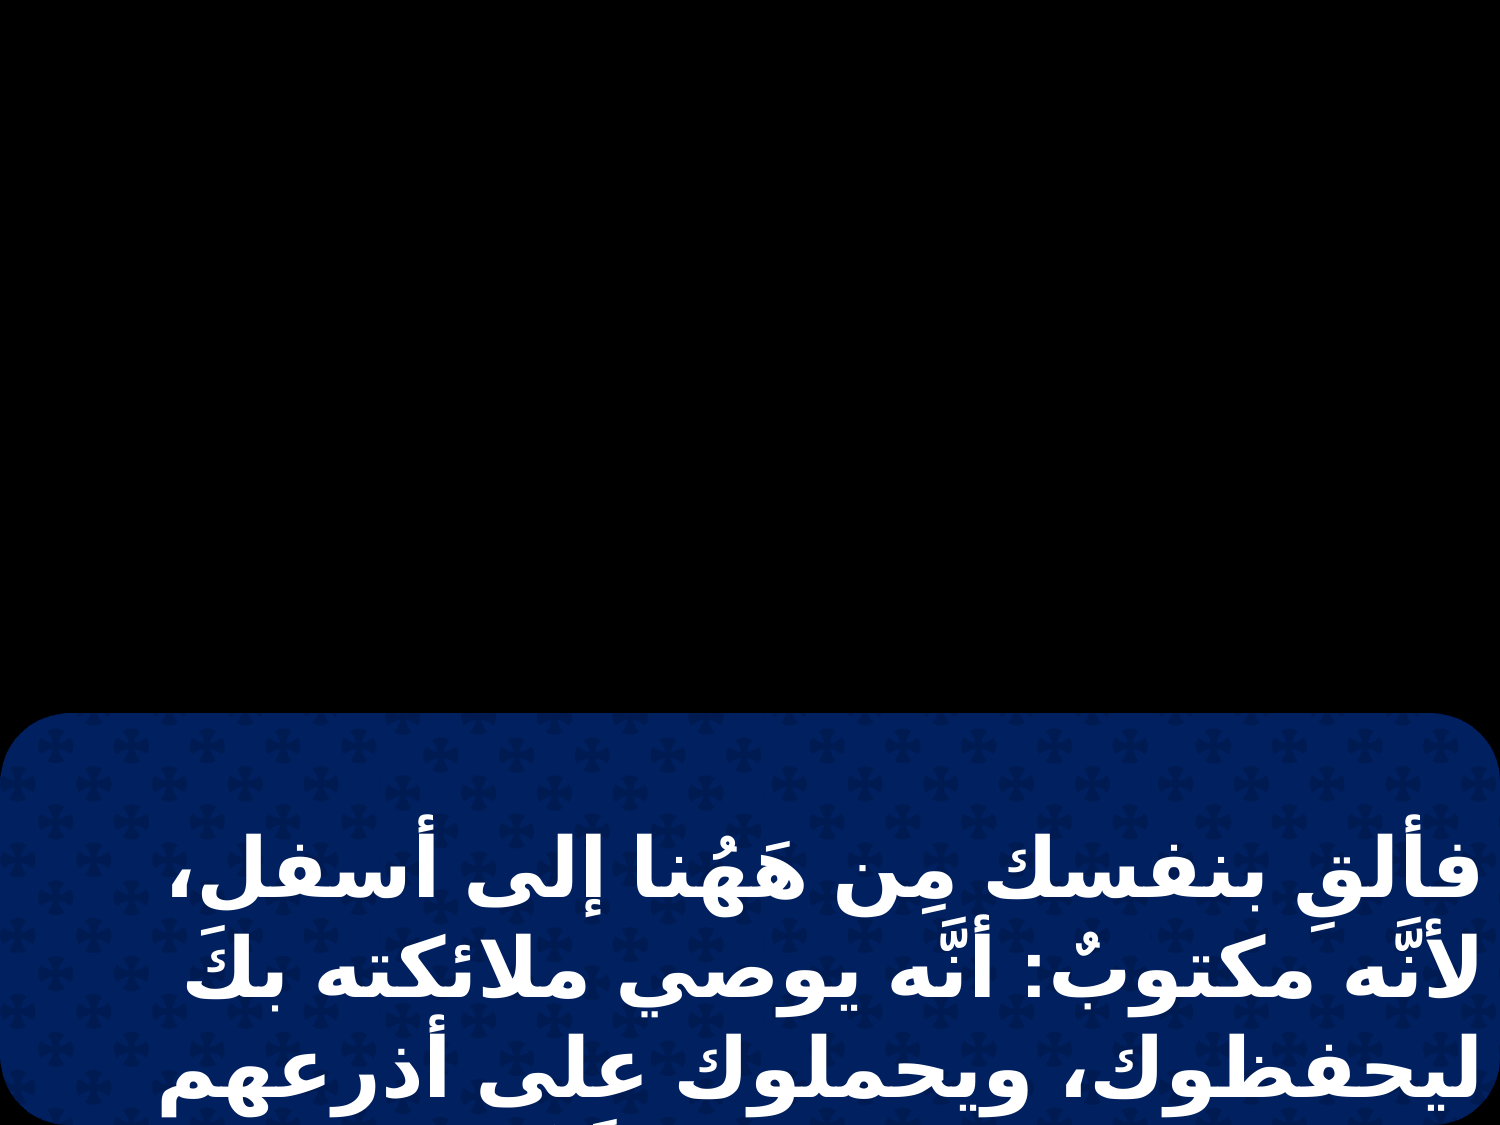

فألقِ بنفسك مِن هَهُنا إلى أسفل، لأنَّه مكتوبٌ: أنَّه يوصي ملائكته بكَ ليحفظوك، ويحملوك على أذرعهم لئلا تَصدِمَ بحجرٍ رِجْلَكَ ".